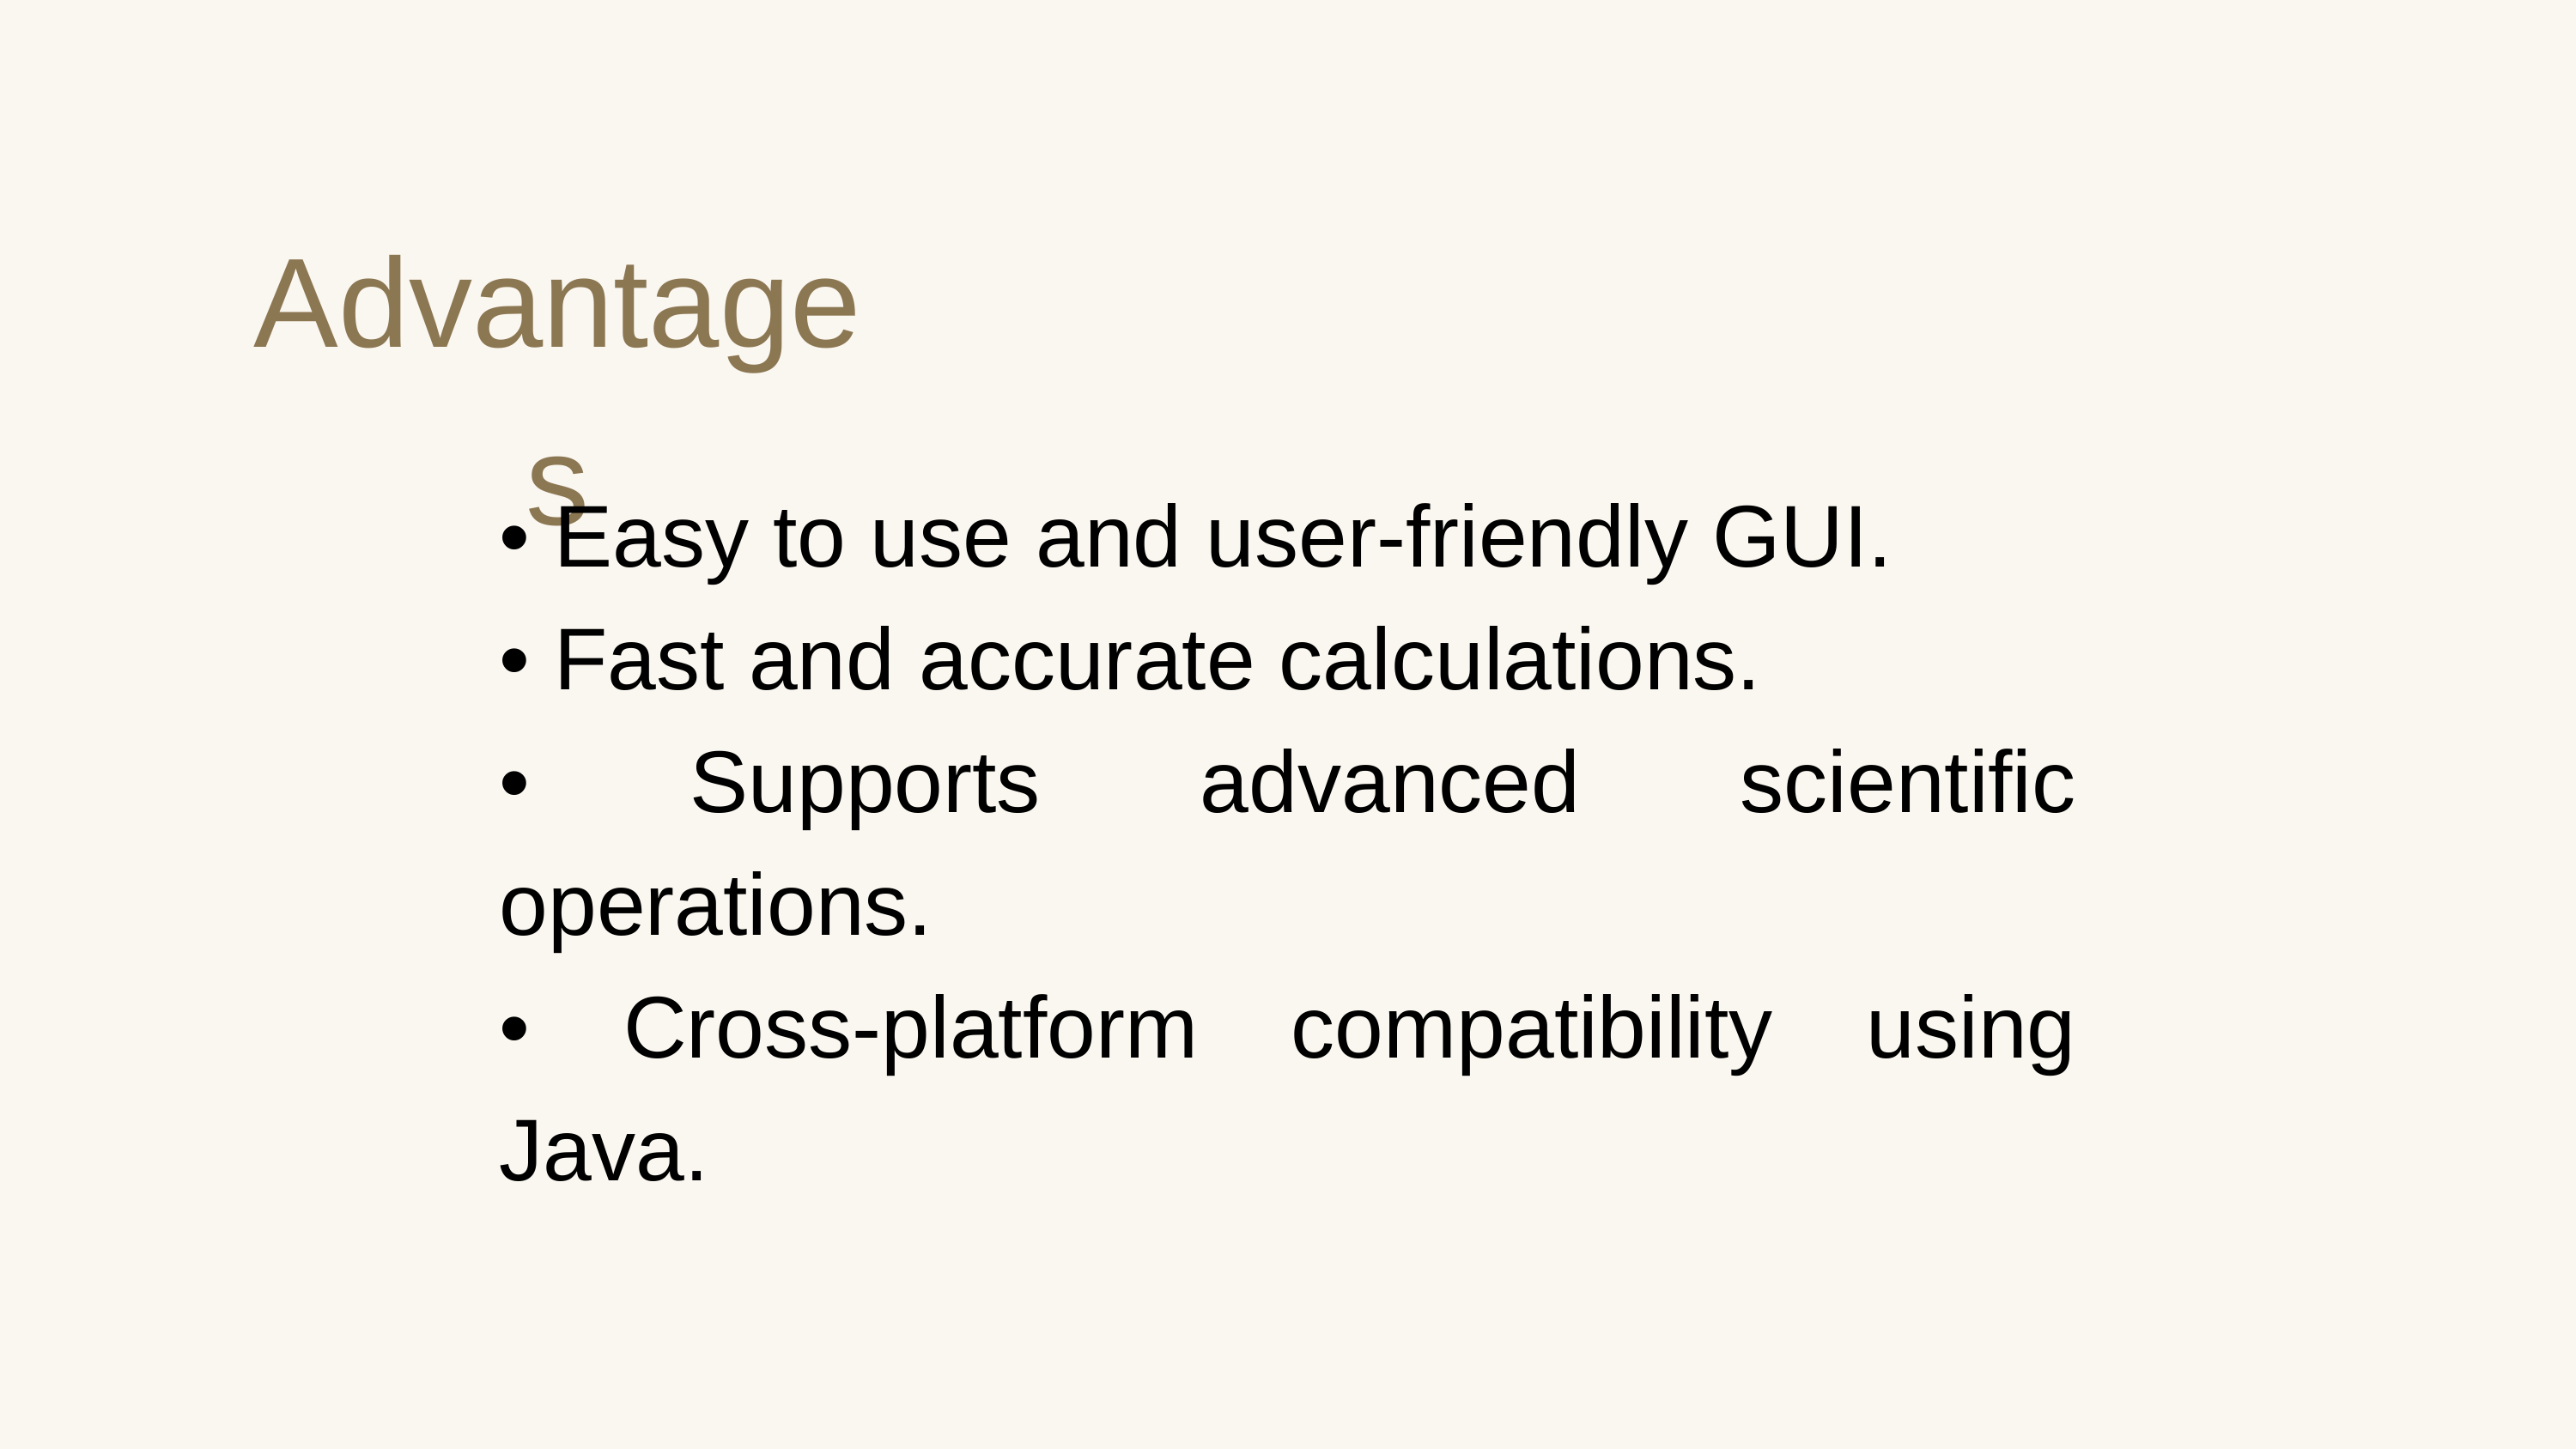

Advantages
• Easy to use and user-friendly GUI.
• Fast and accurate calculations.
• Supports advanced scientific operations.
• Cross-platform compatibility using Java.